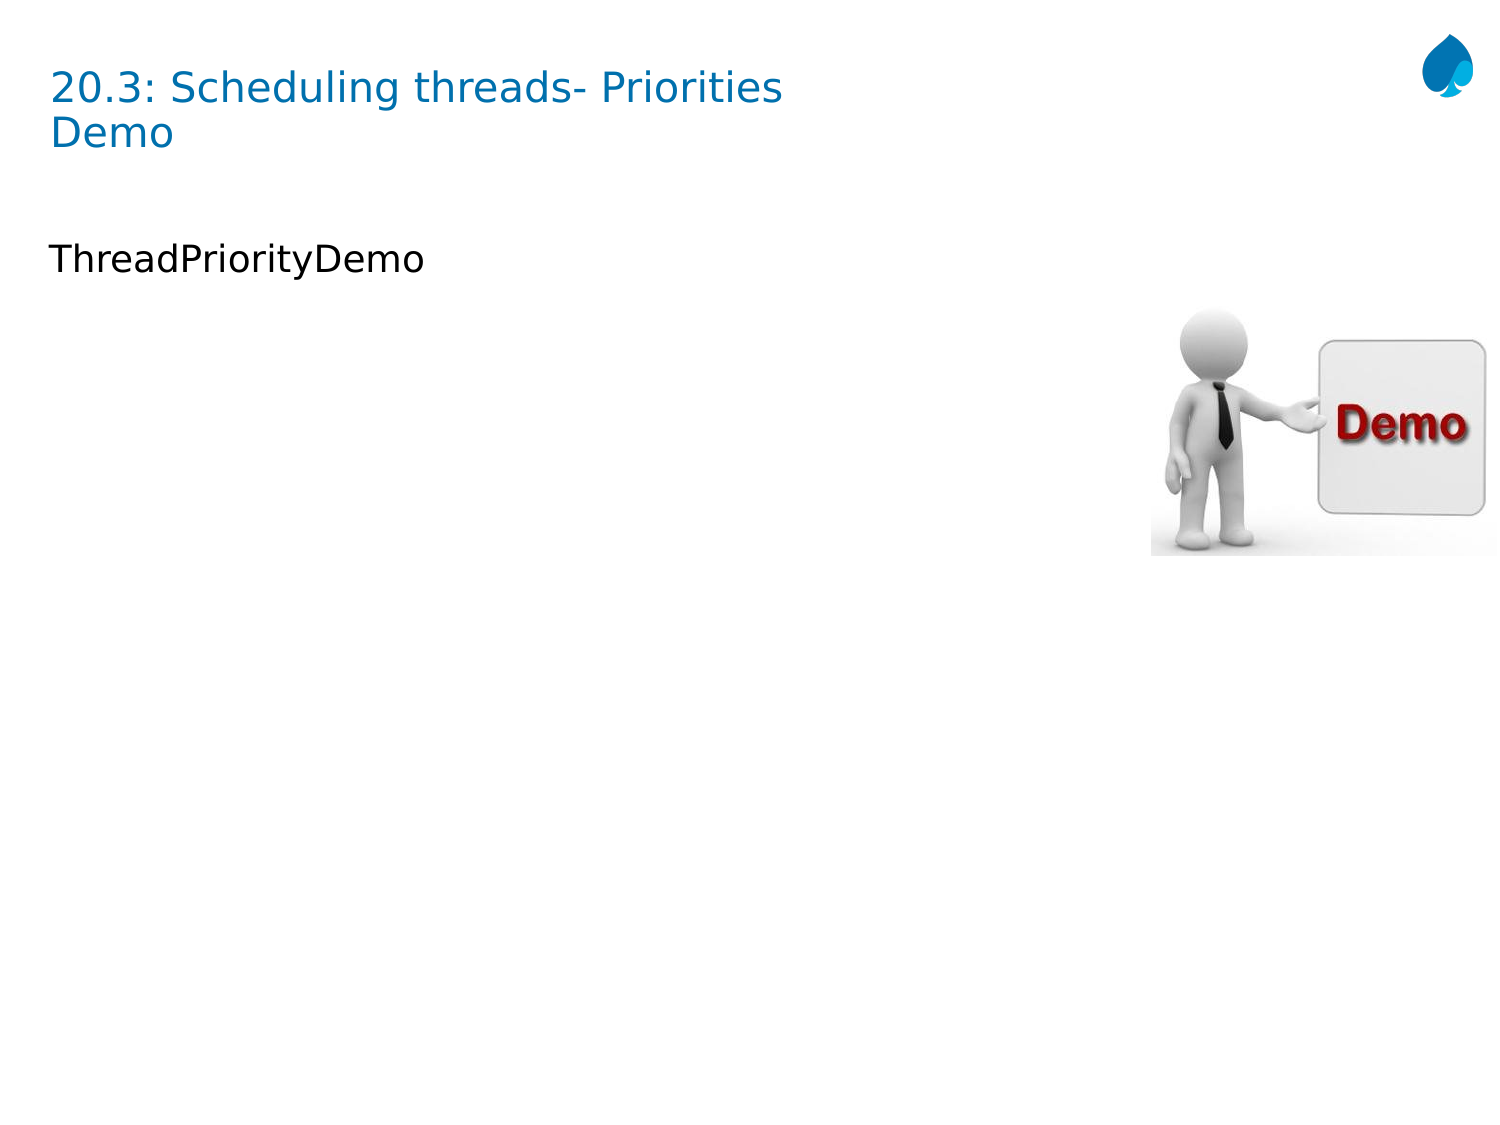

# 20.3: Scheduling threads- Priorities Demo
ThreadPriorityDemo